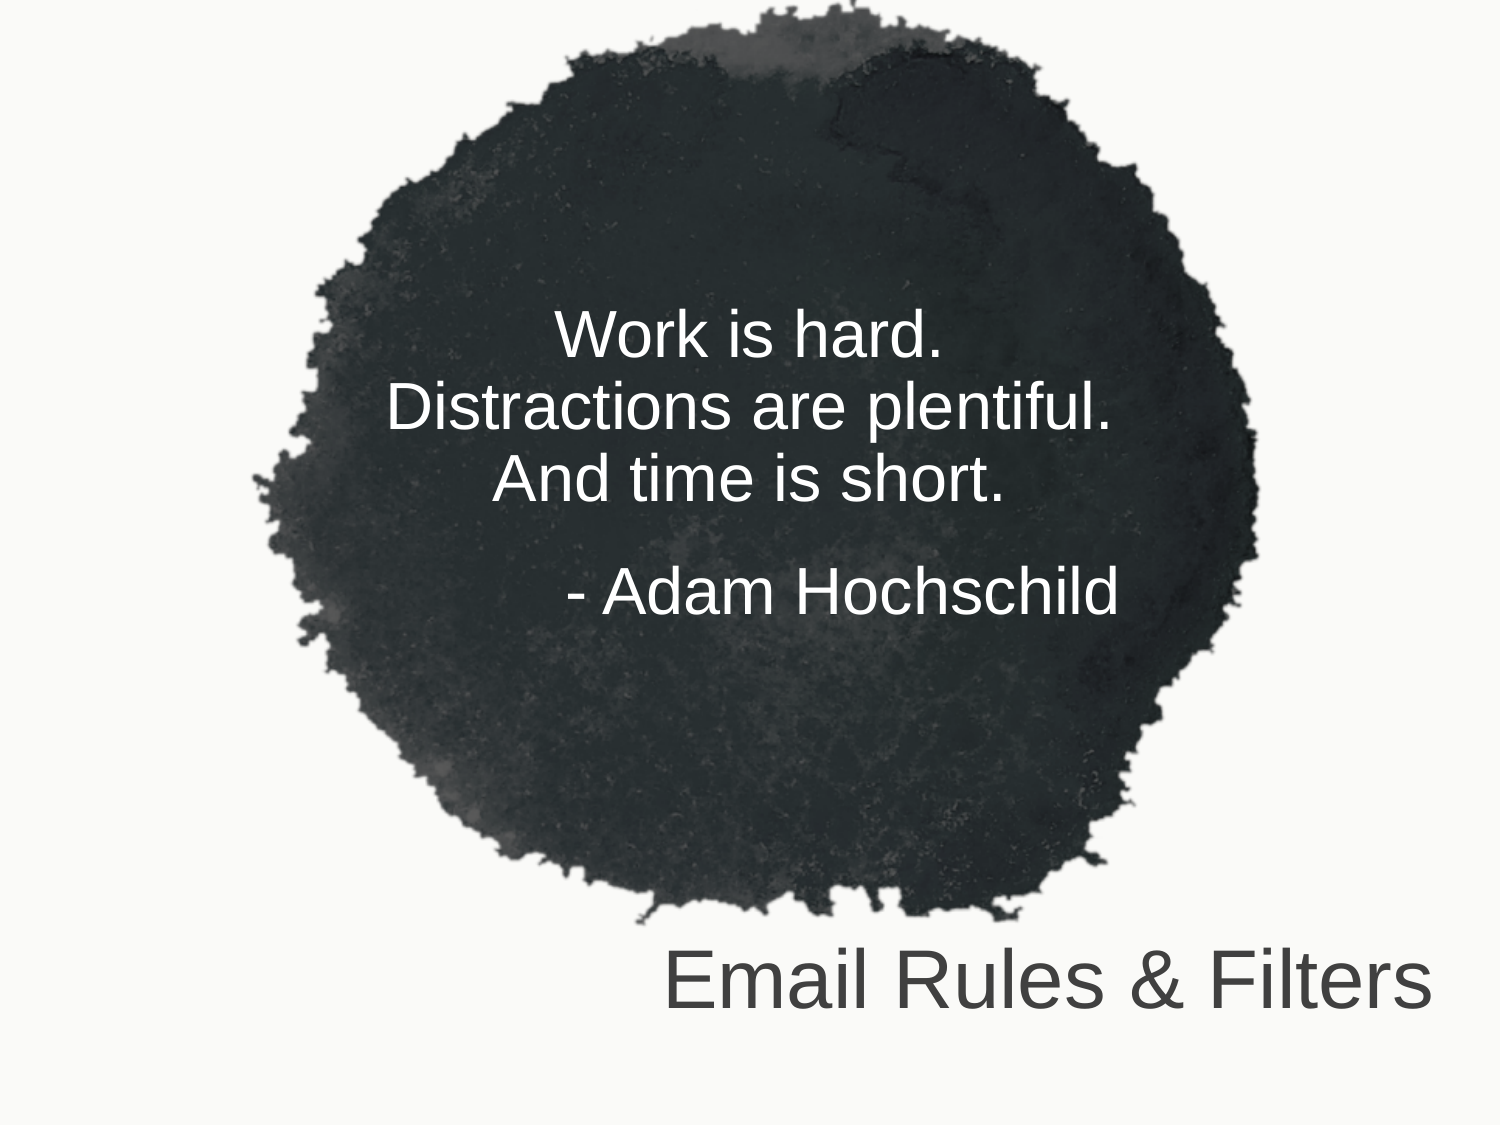

Work is hard. Distractions are plentiful. And time is short.
- Adam Hochschild
# Email Rules & Filters